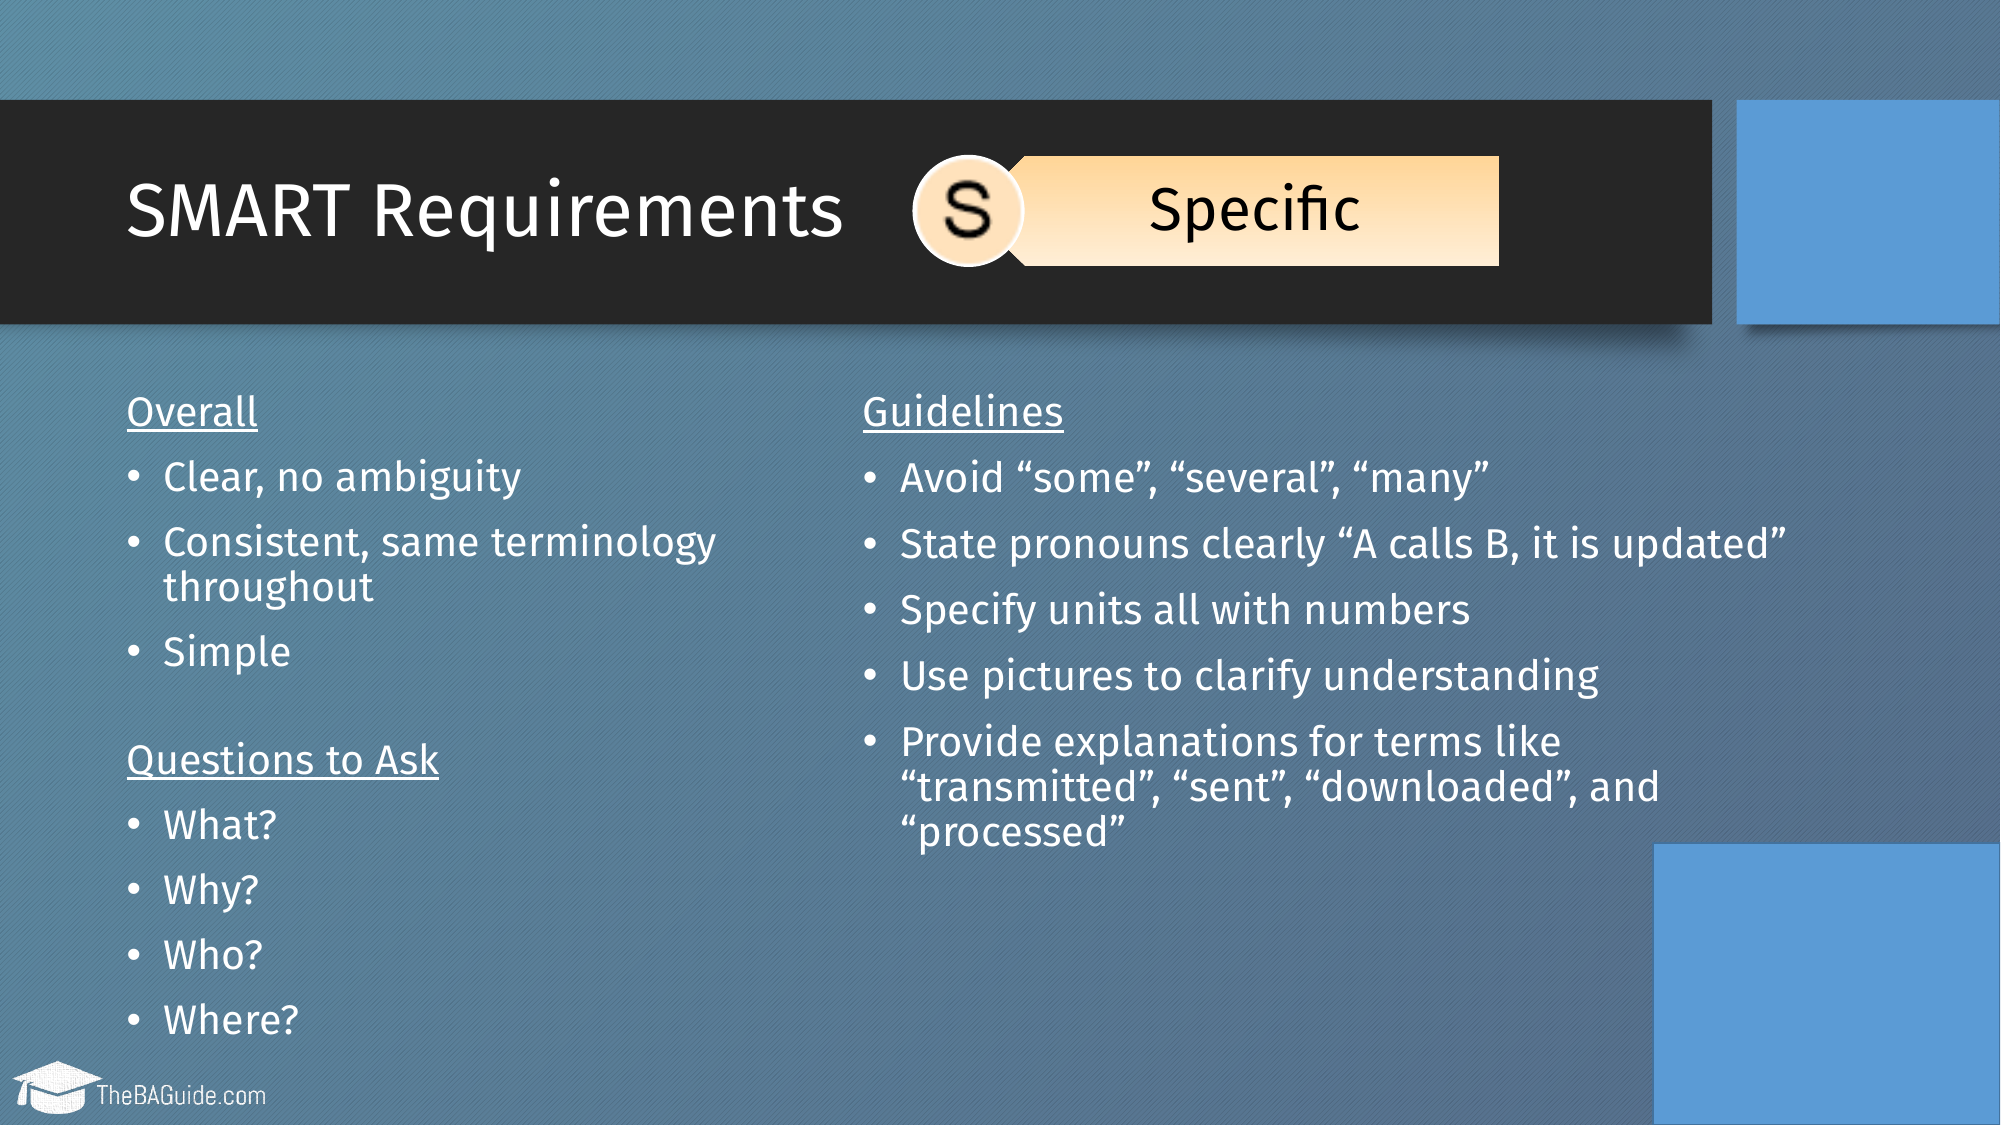

# SMART Requirements

Specific
Overall
Clear, no ambiguity
Consistent, same terminology throughout
Simple

Questions to Ask
What?
Why?
Who?
Where?
Guidelines
Avoid “some”, “several”, “many”
State pronouns clearly “A calls B, it is updated”
Specify units all with numbers
Use pictures to clarify understanding
Provide explanations for terms like “transmitted”, “sent”, “downloaded”, and “processed”